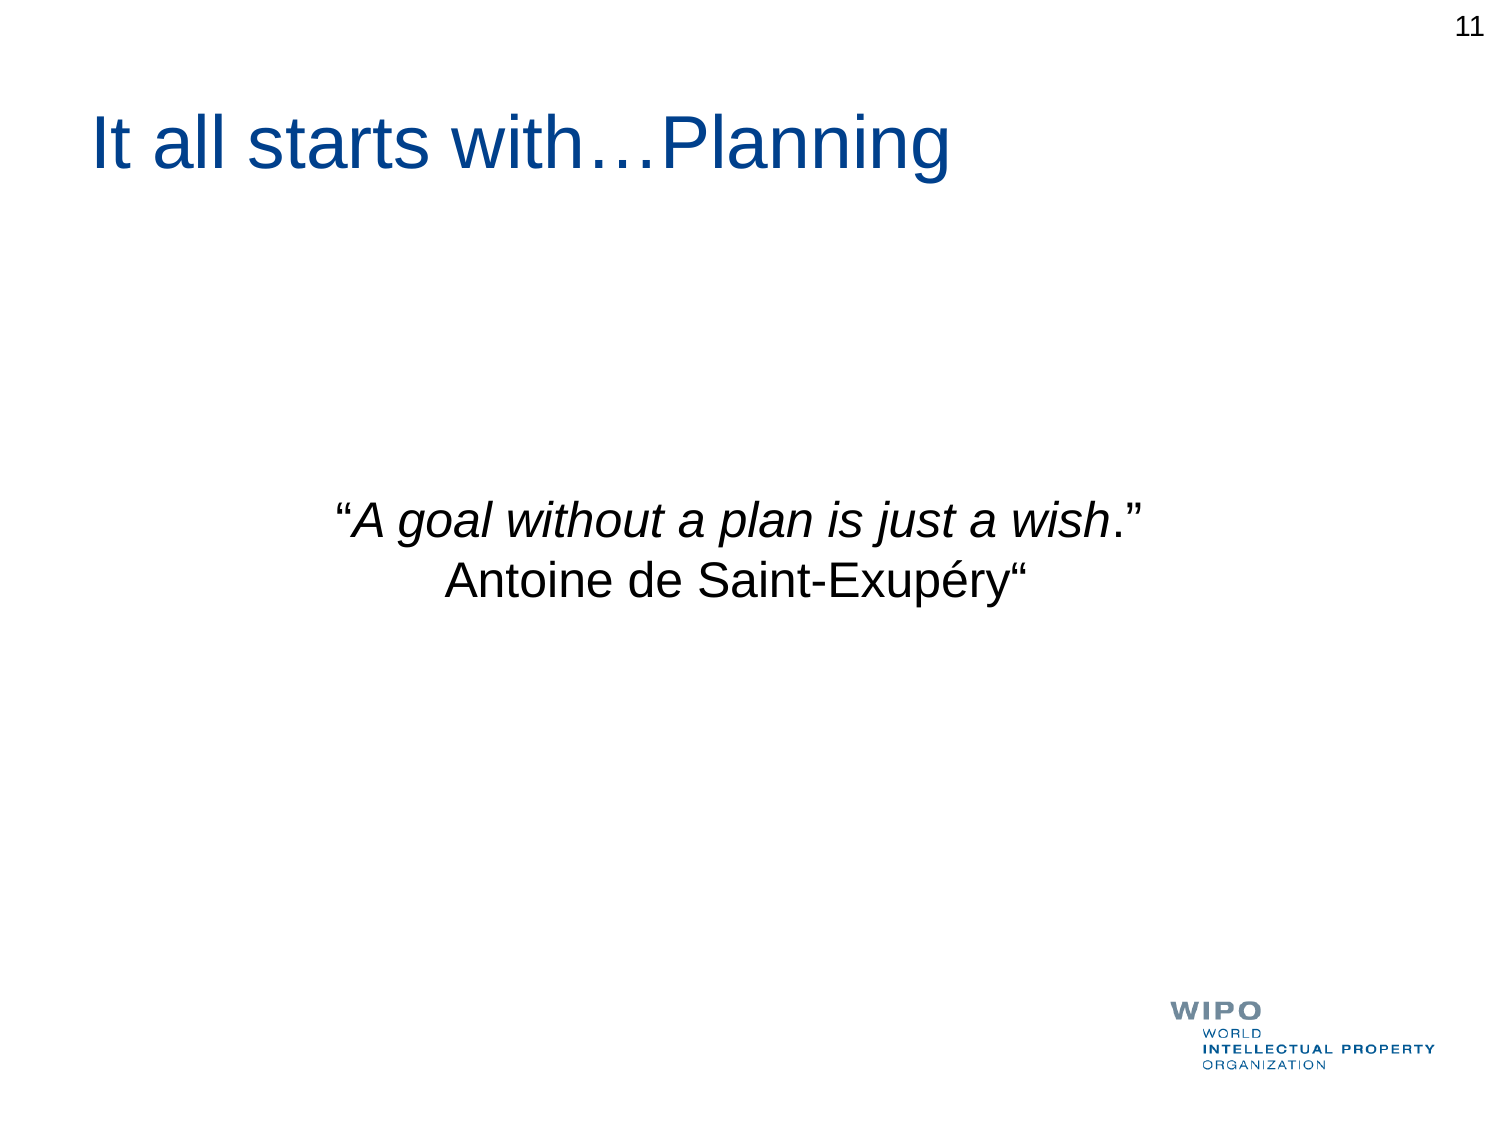

11
# It all starts with…Planning
		 “A goal without a plan is just a wish.” 
	         Antoine de Saint-Exupéry“